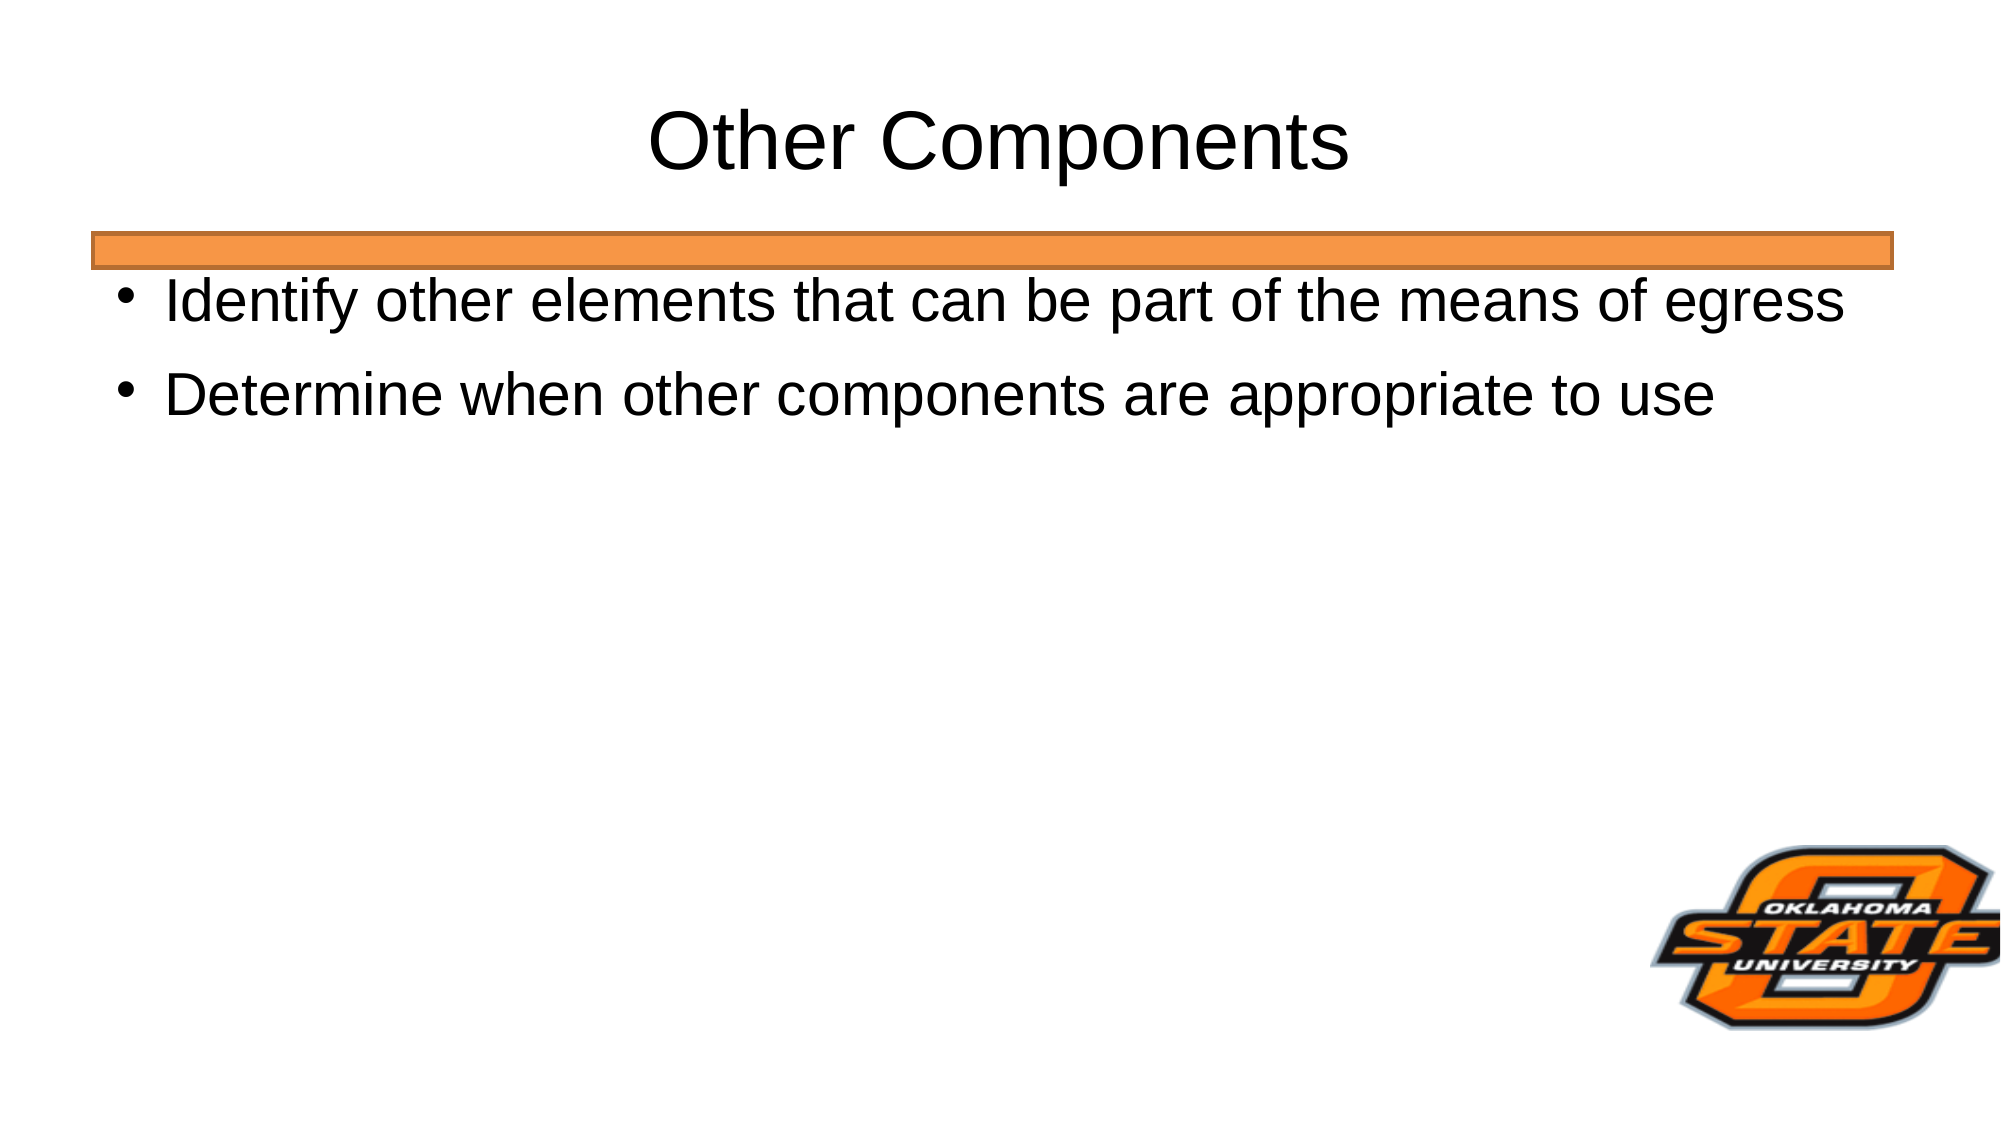

# Other Components
Identify other elements that can be part of the means of egress
Determine when other components are appropriate to use